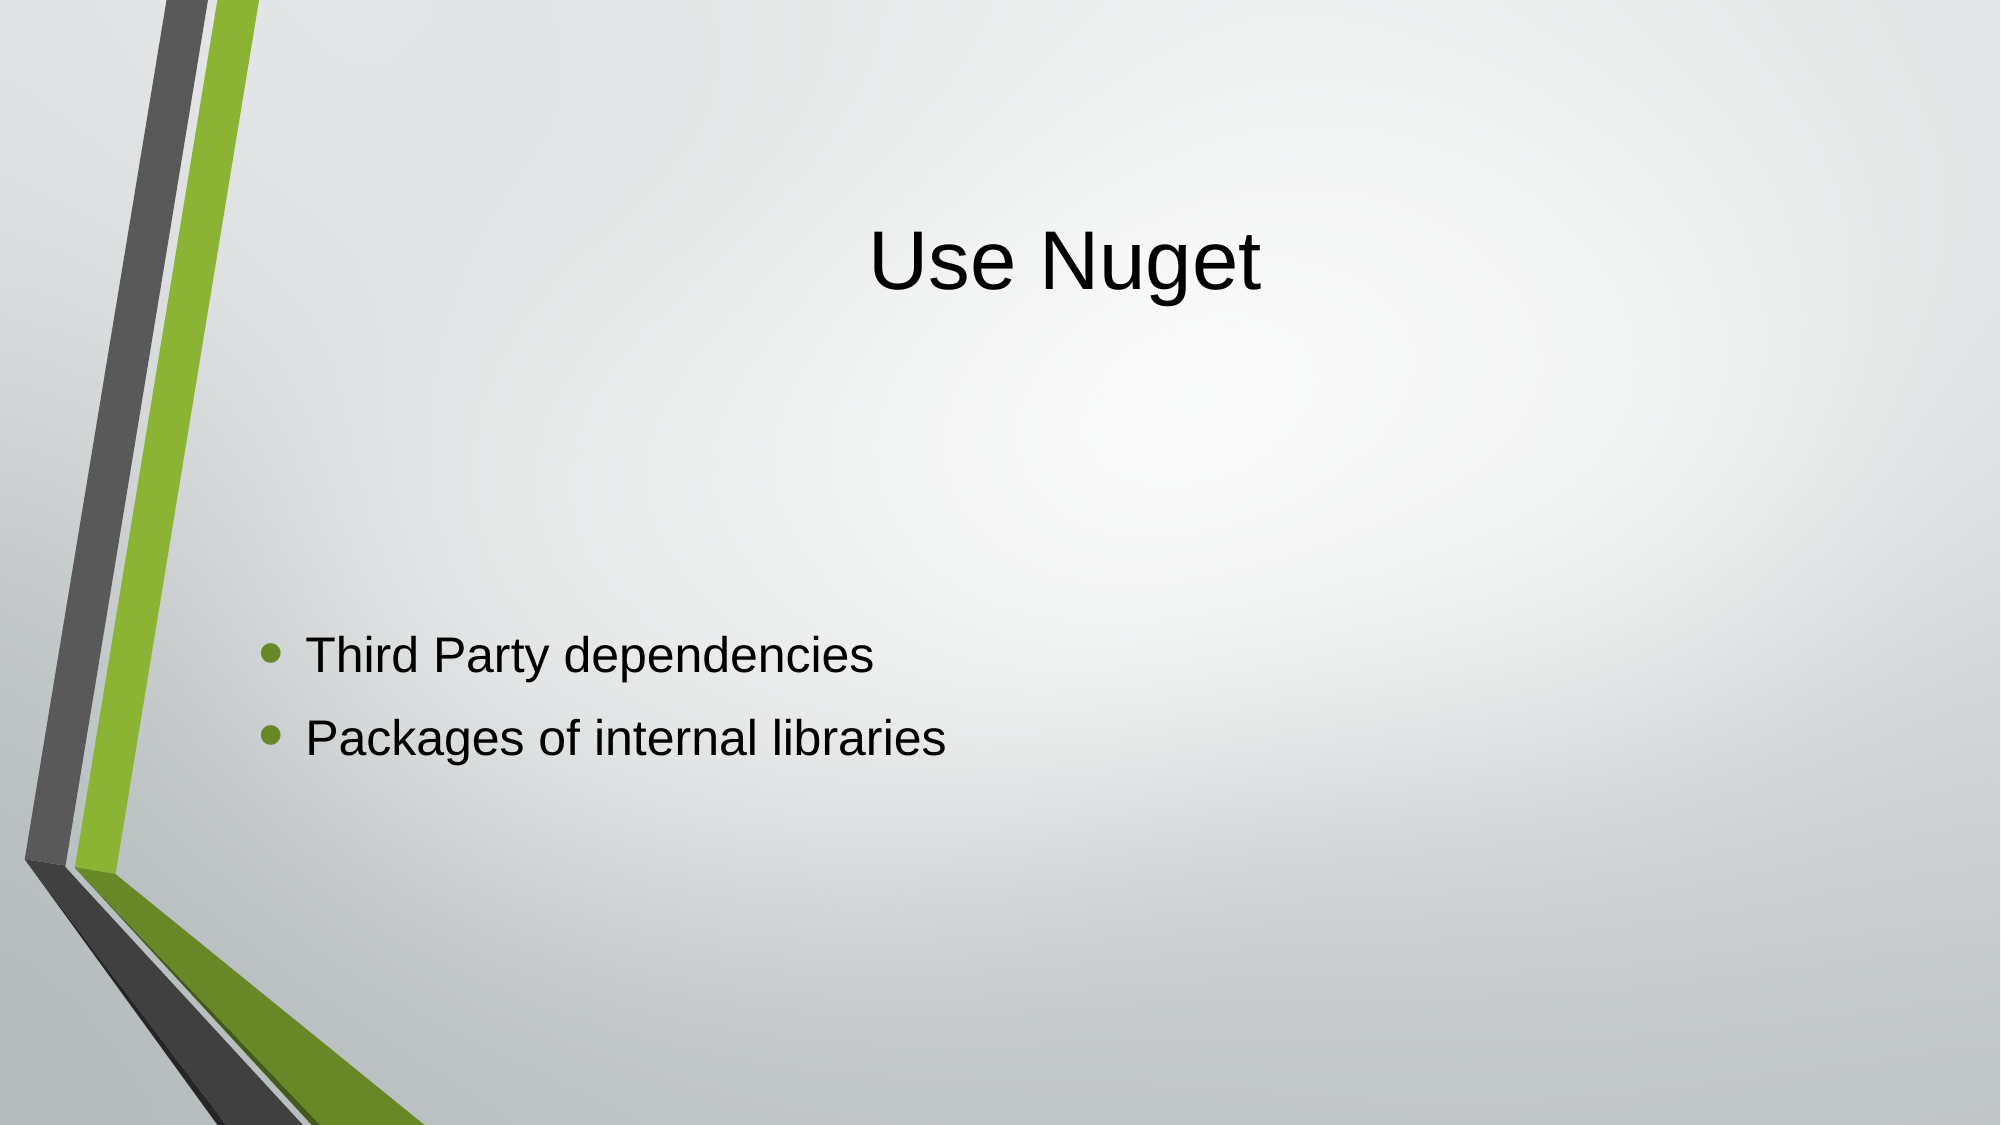

# Use Nuget
Third Party dependencies
Packages of internal libraries